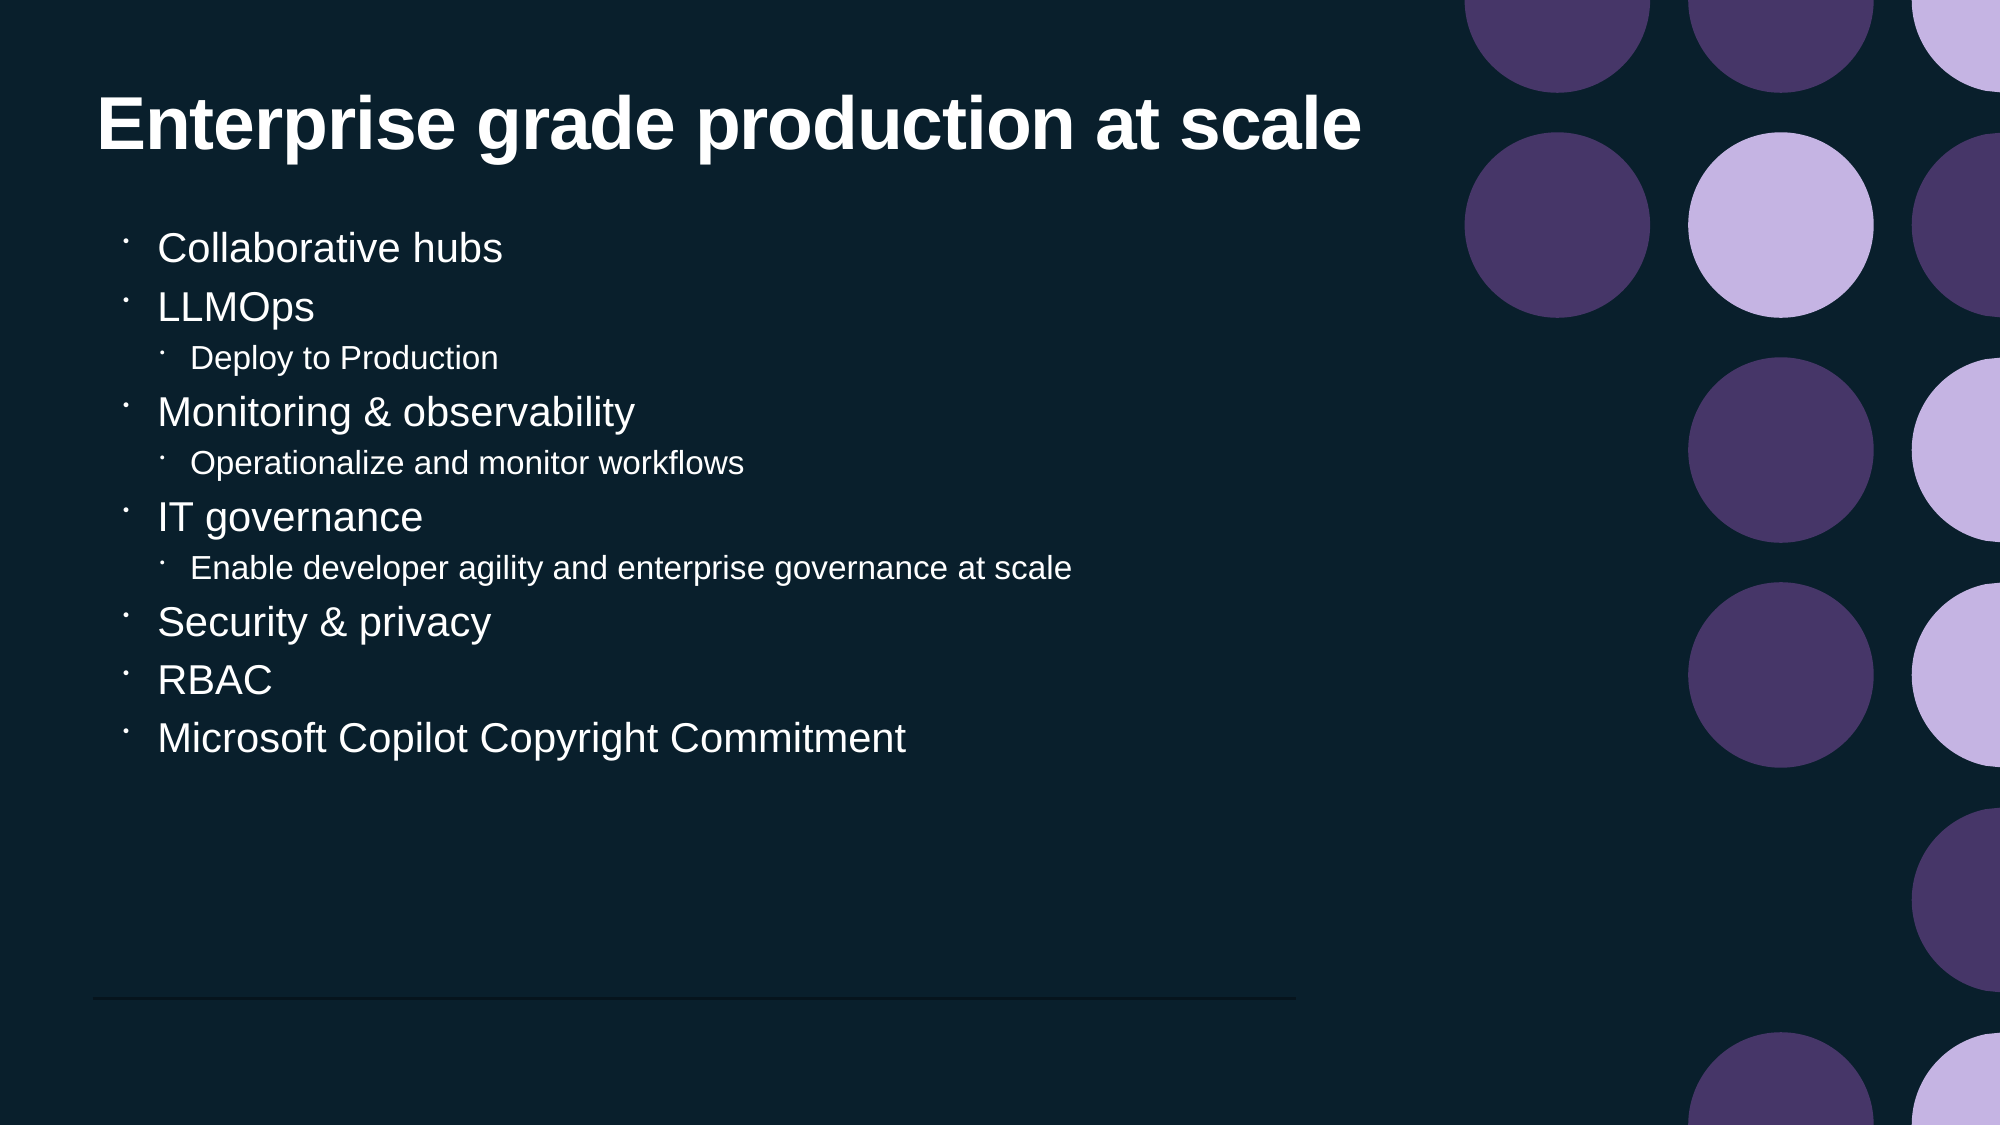

# Enterprise grade production at scale
Collaborative hubs
LLMOps
Deploy to Production
Monitoring & observability
Operationalize and monitor workflows
IT governance
Enable developer agility and enterprise governance at scale
Security & privacy
RBAC
Microsoft Copilot Copyright Commitment